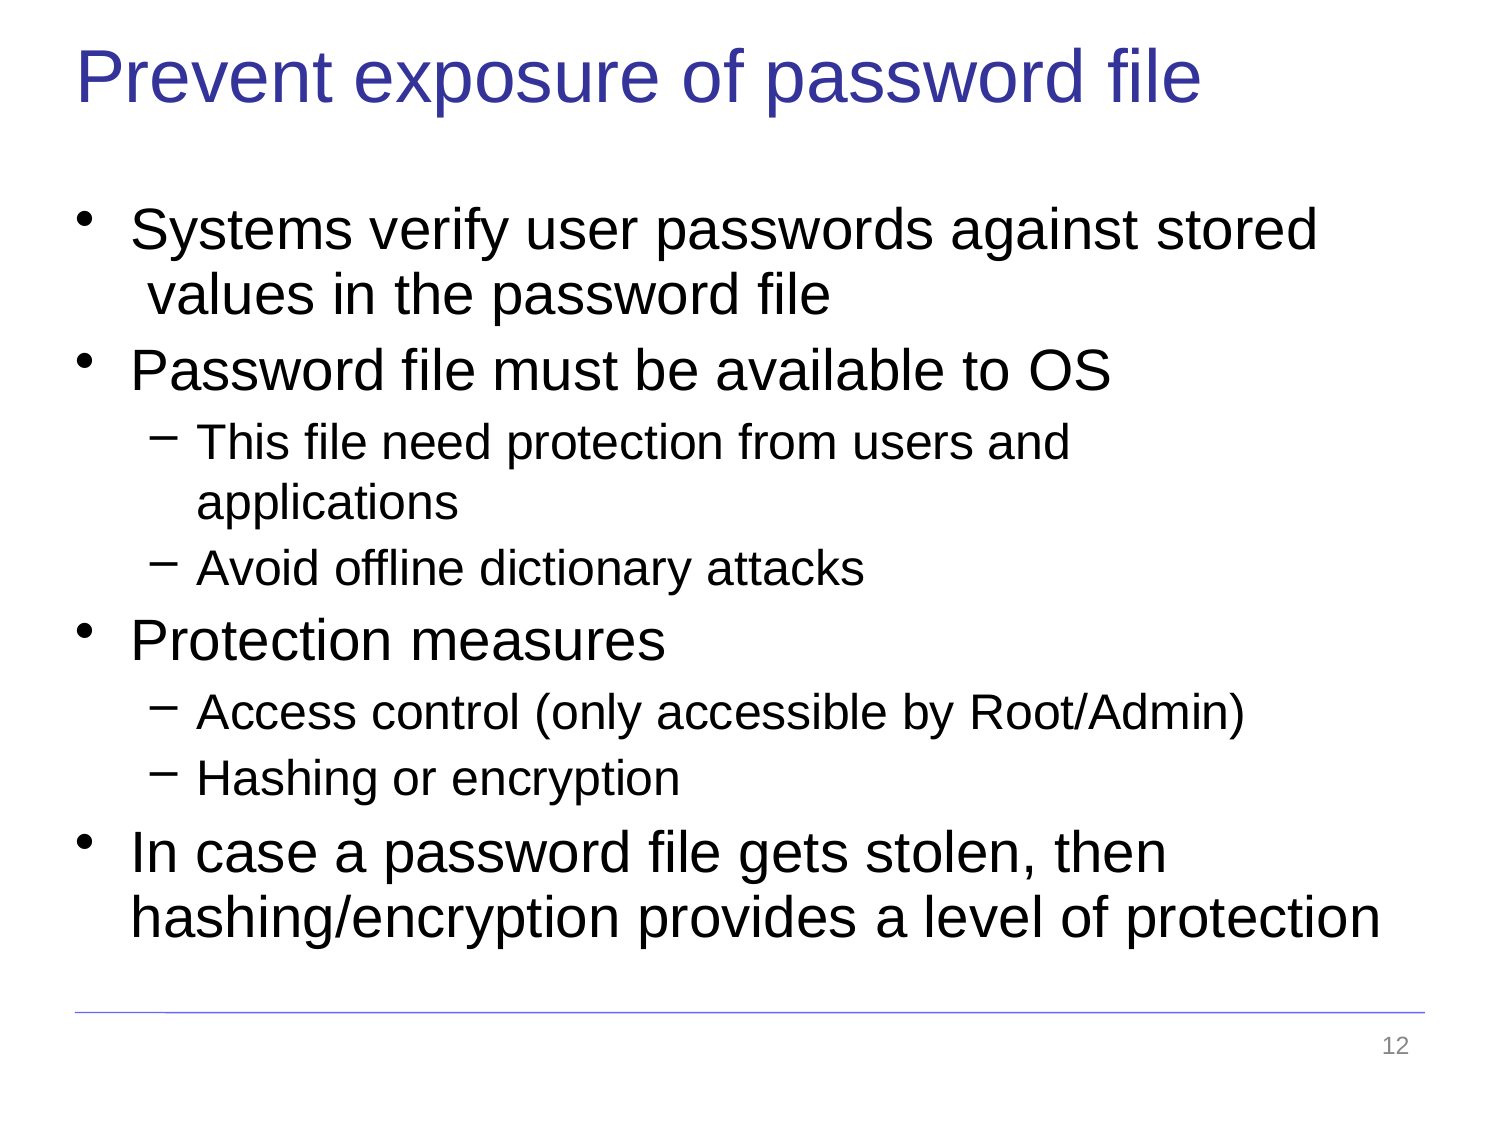

# Prevent exposure of password file
Systems verify user passwords against stored  values in the password file
Password file must be available to OS
This file need protection from users and applications
Avoid offline dictionary attacks
Protection measures
Access control (only accessible by Root/Admin)
Hashing or encryption
In case a password file gets stolen, then  hashing/encryption provides a level of protection

12